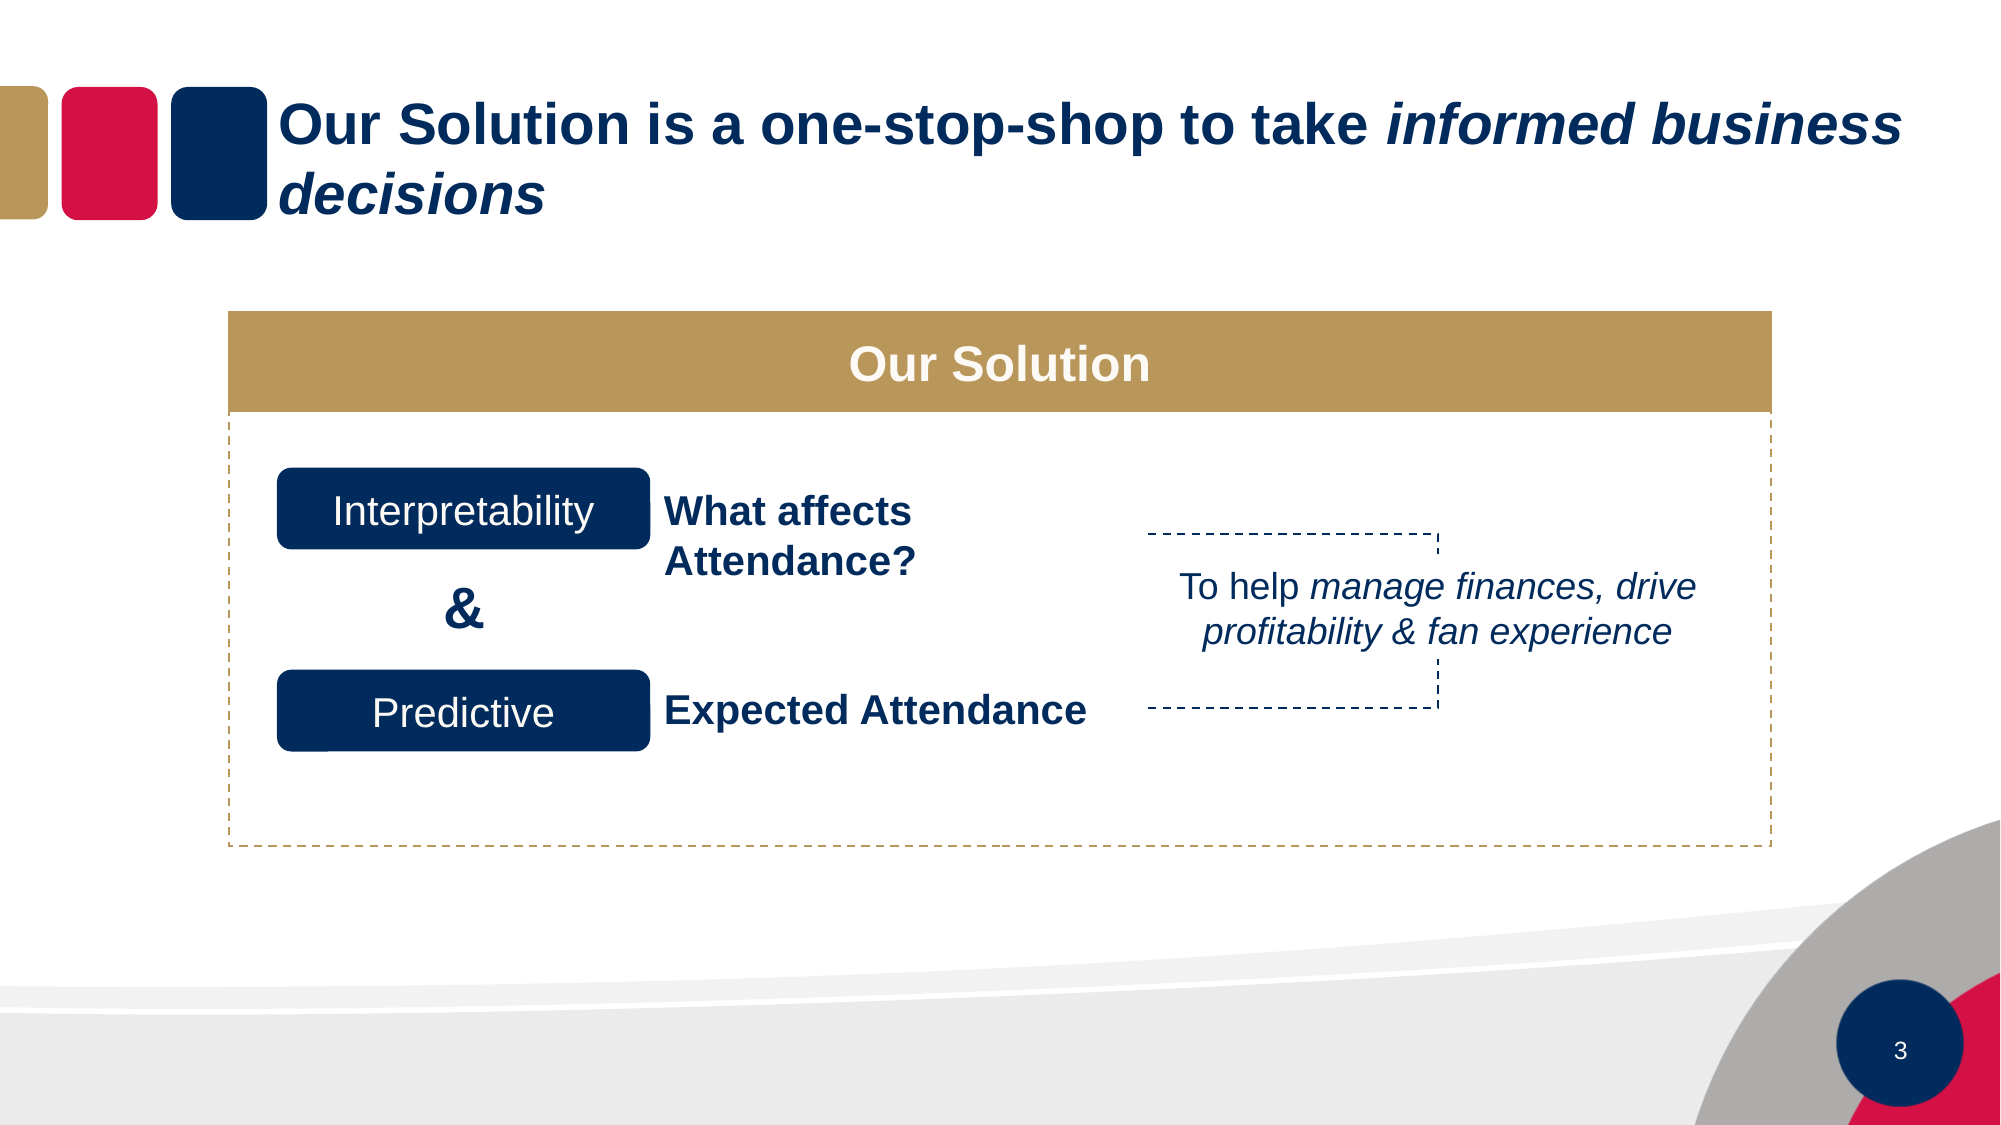

# Our Solution is a one-stop-shop to take informed business decisions
Our Solution

Interpretability
What affects Attendance?
To help manage finances, drive profitability & fan experience
&
Predictive
Expected Attendance
3